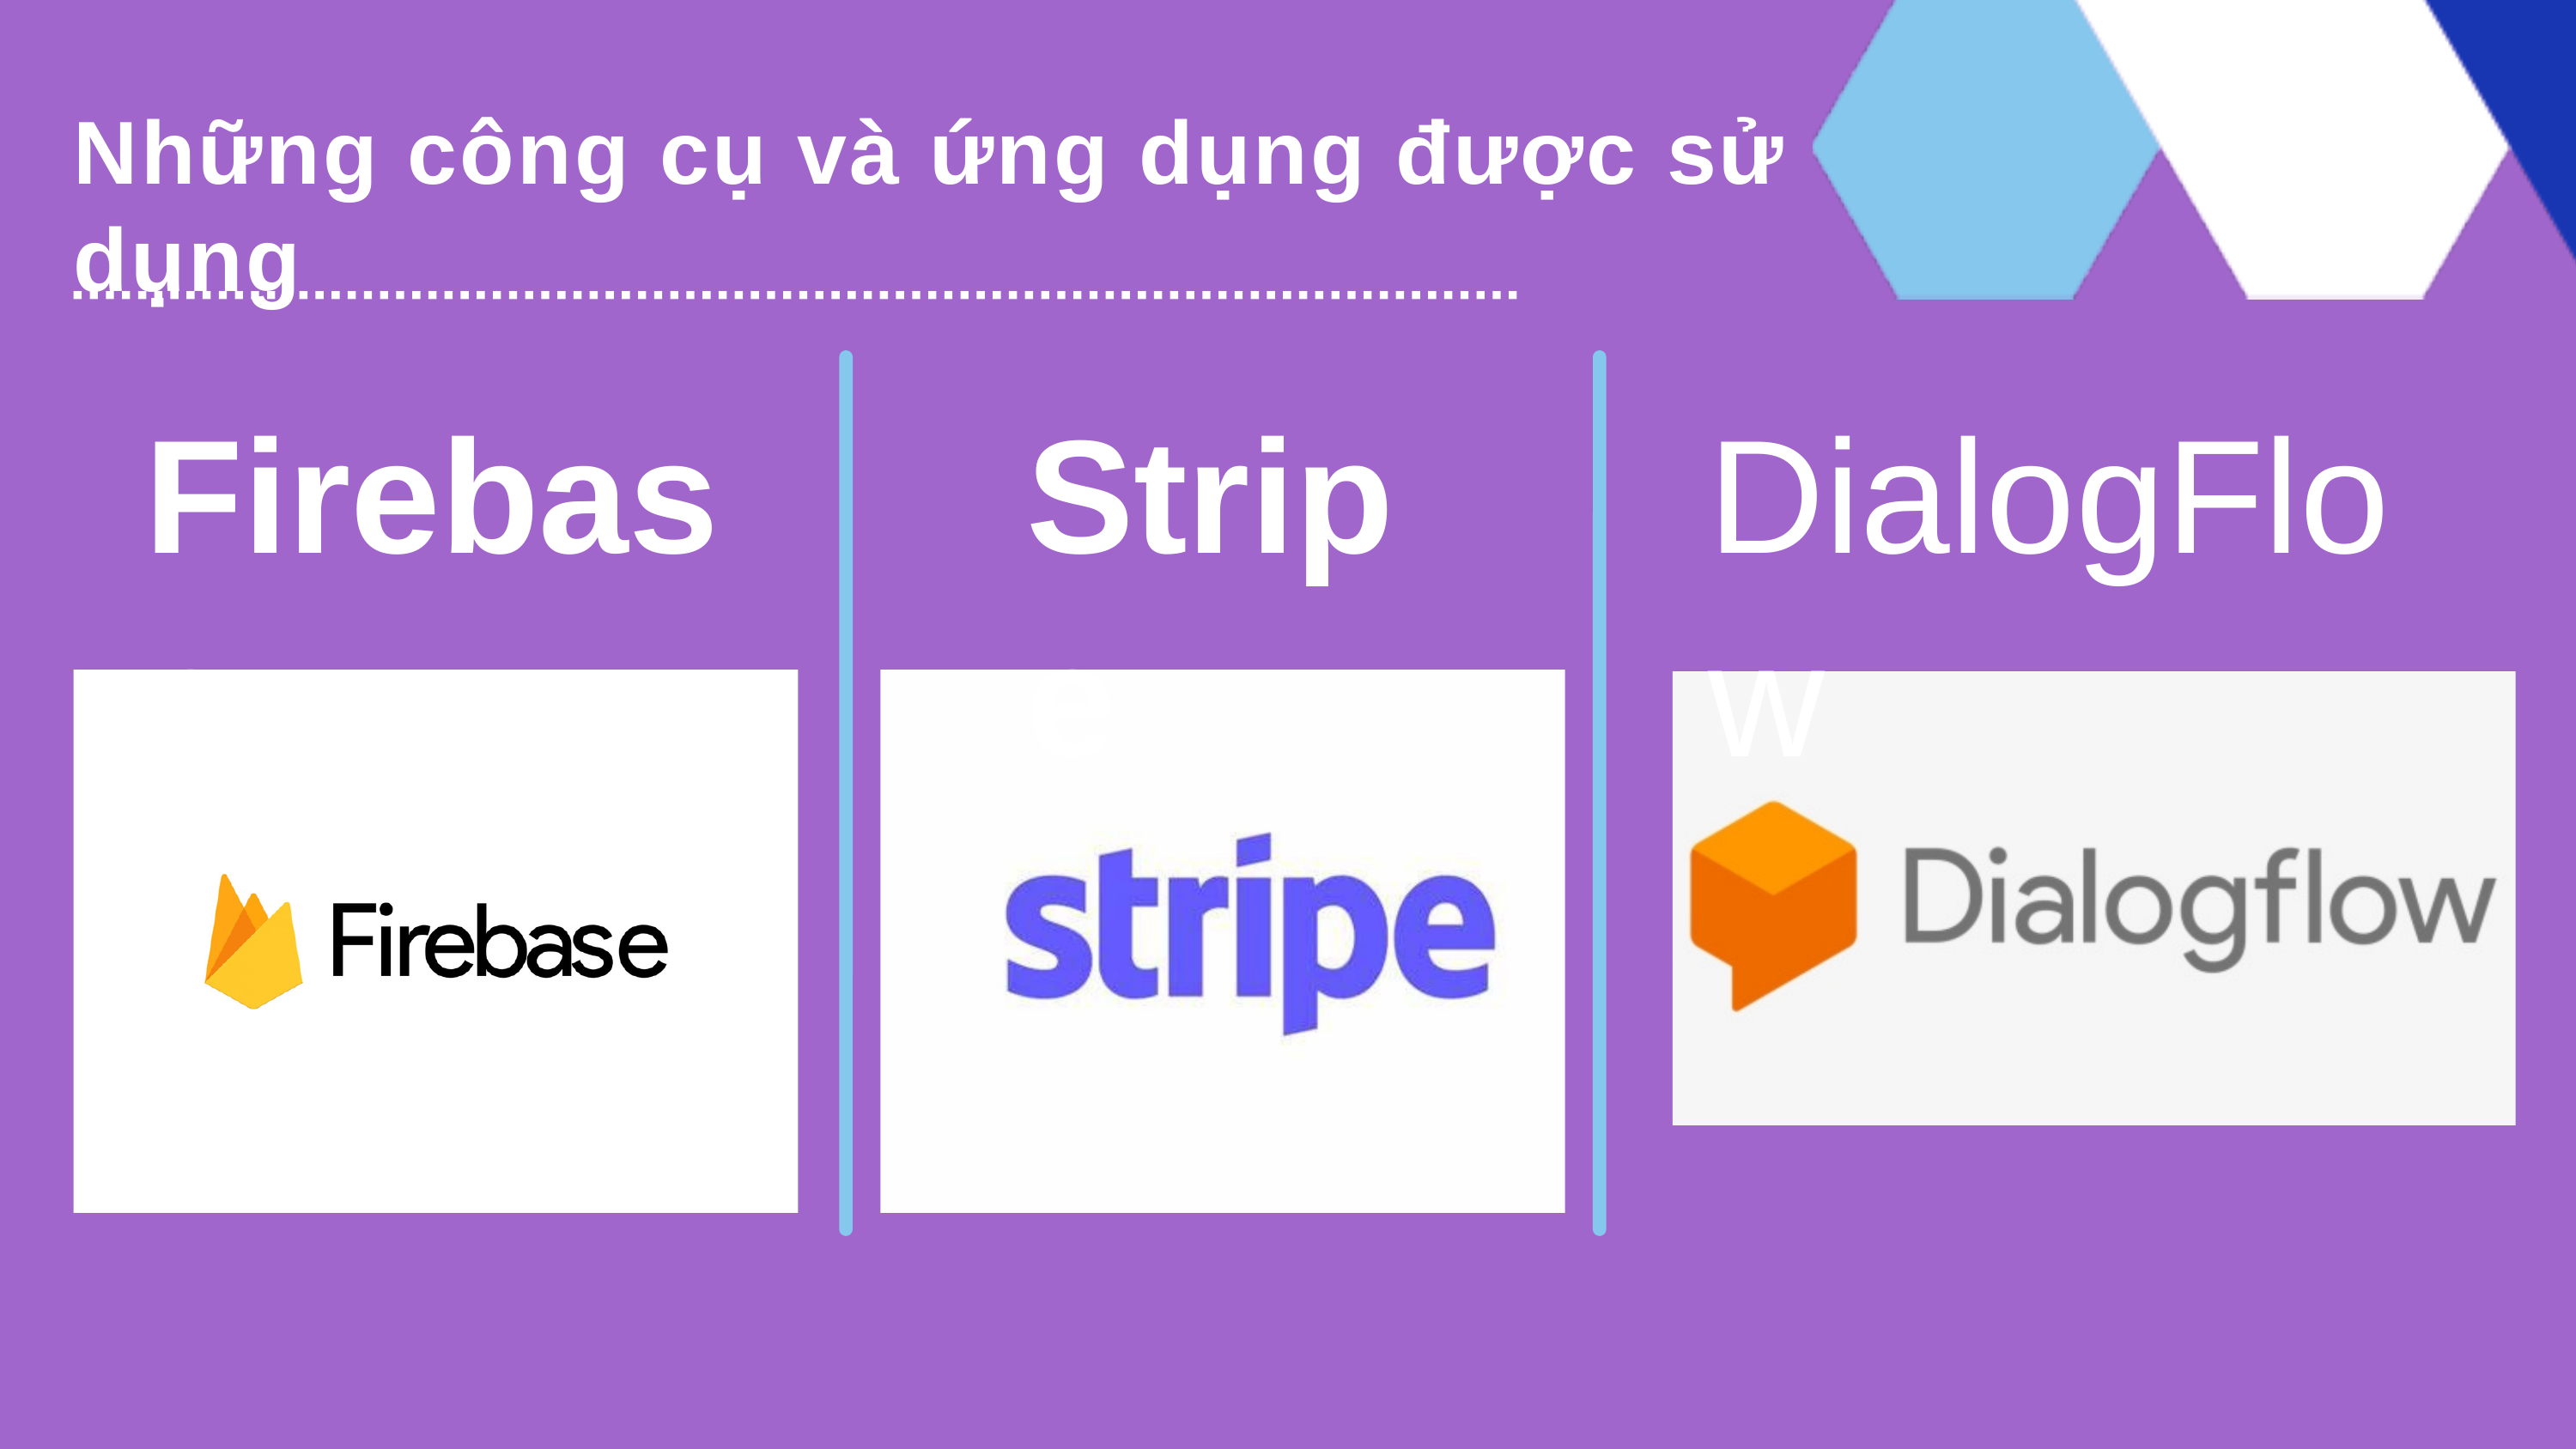

Những công cụ và ứng dụng được sử dụng

Firebase
Stripe
DialogFlow